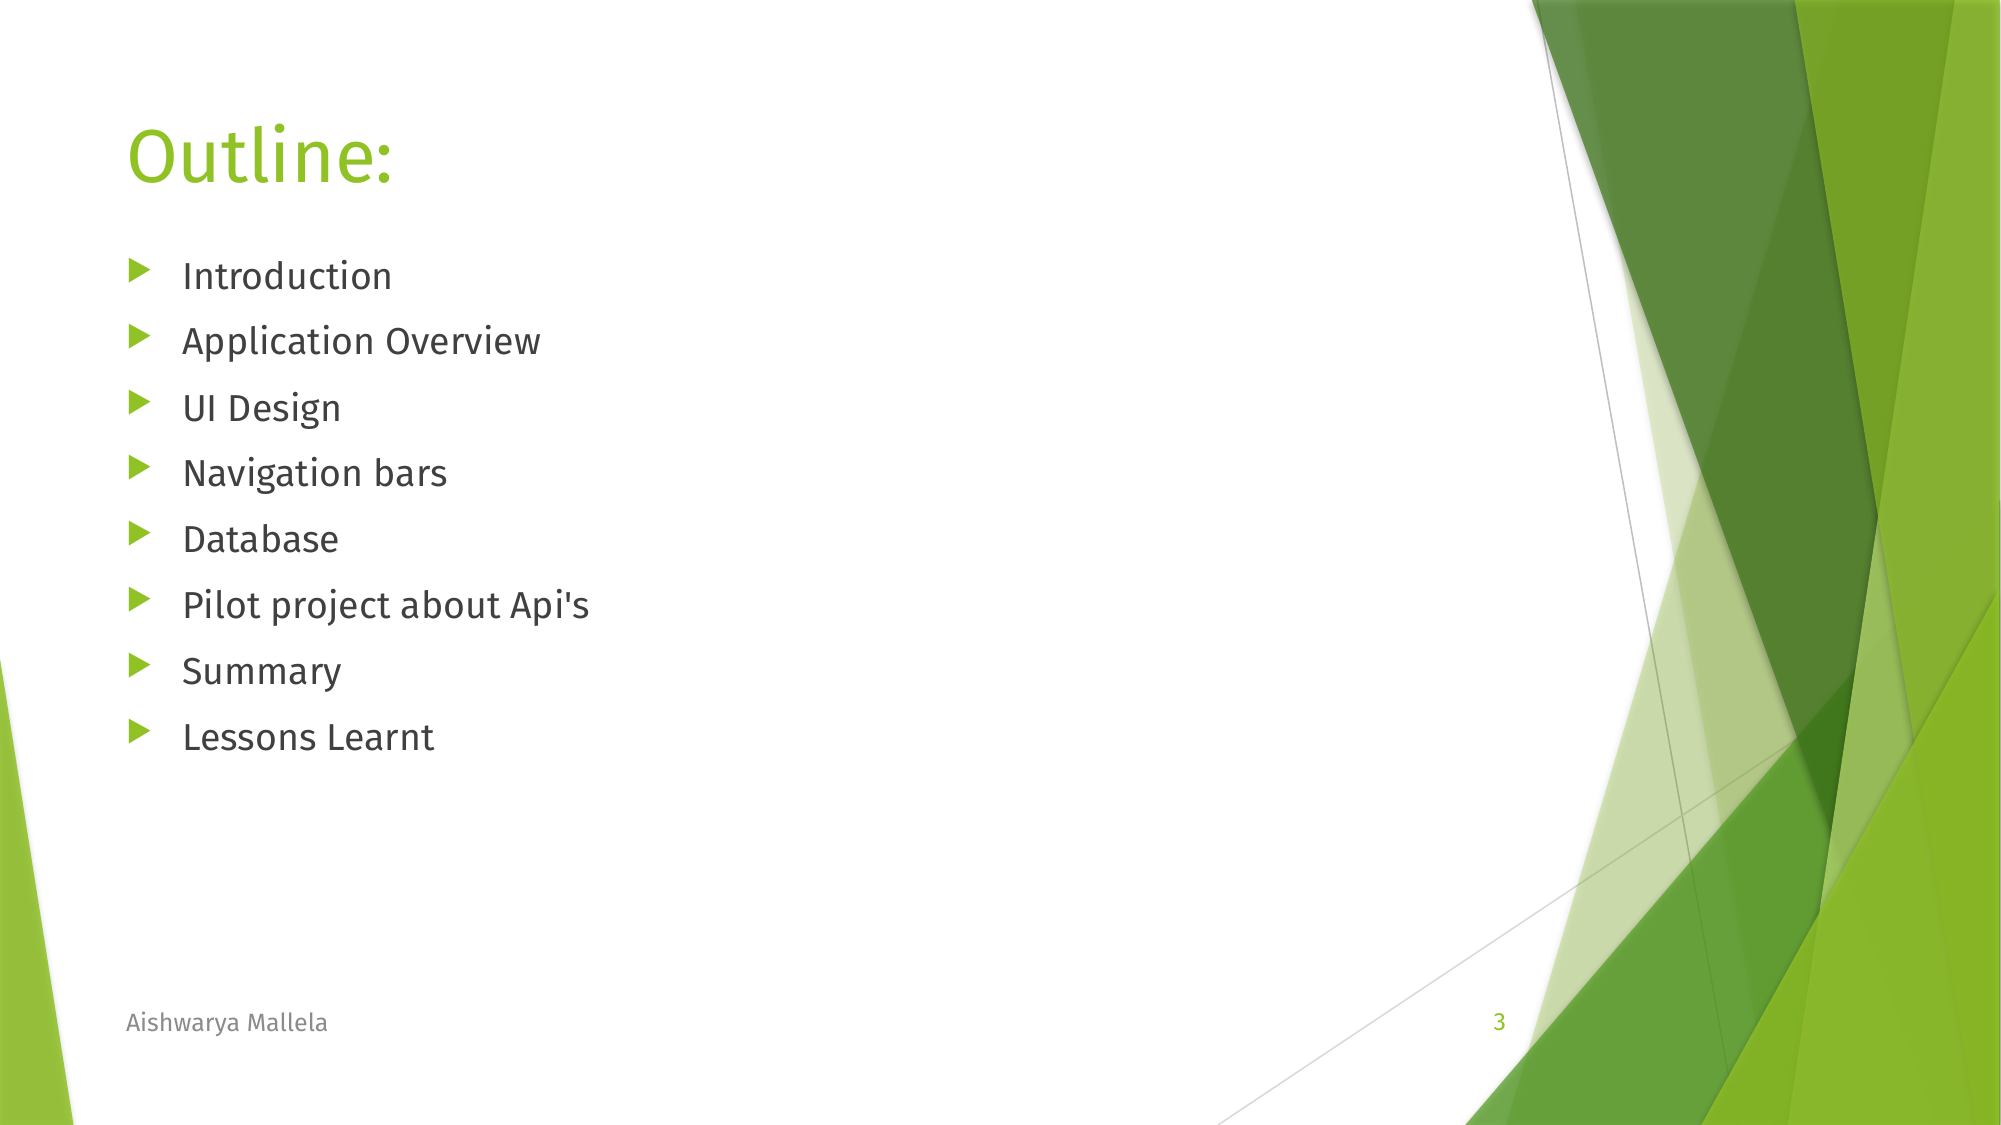

# Outline:
Introduction
Application Overview
UI Design
Navigation bars
Database
Pilot project about Api's
Summary
Lessons Learnt
Aishwarya Mallela
3